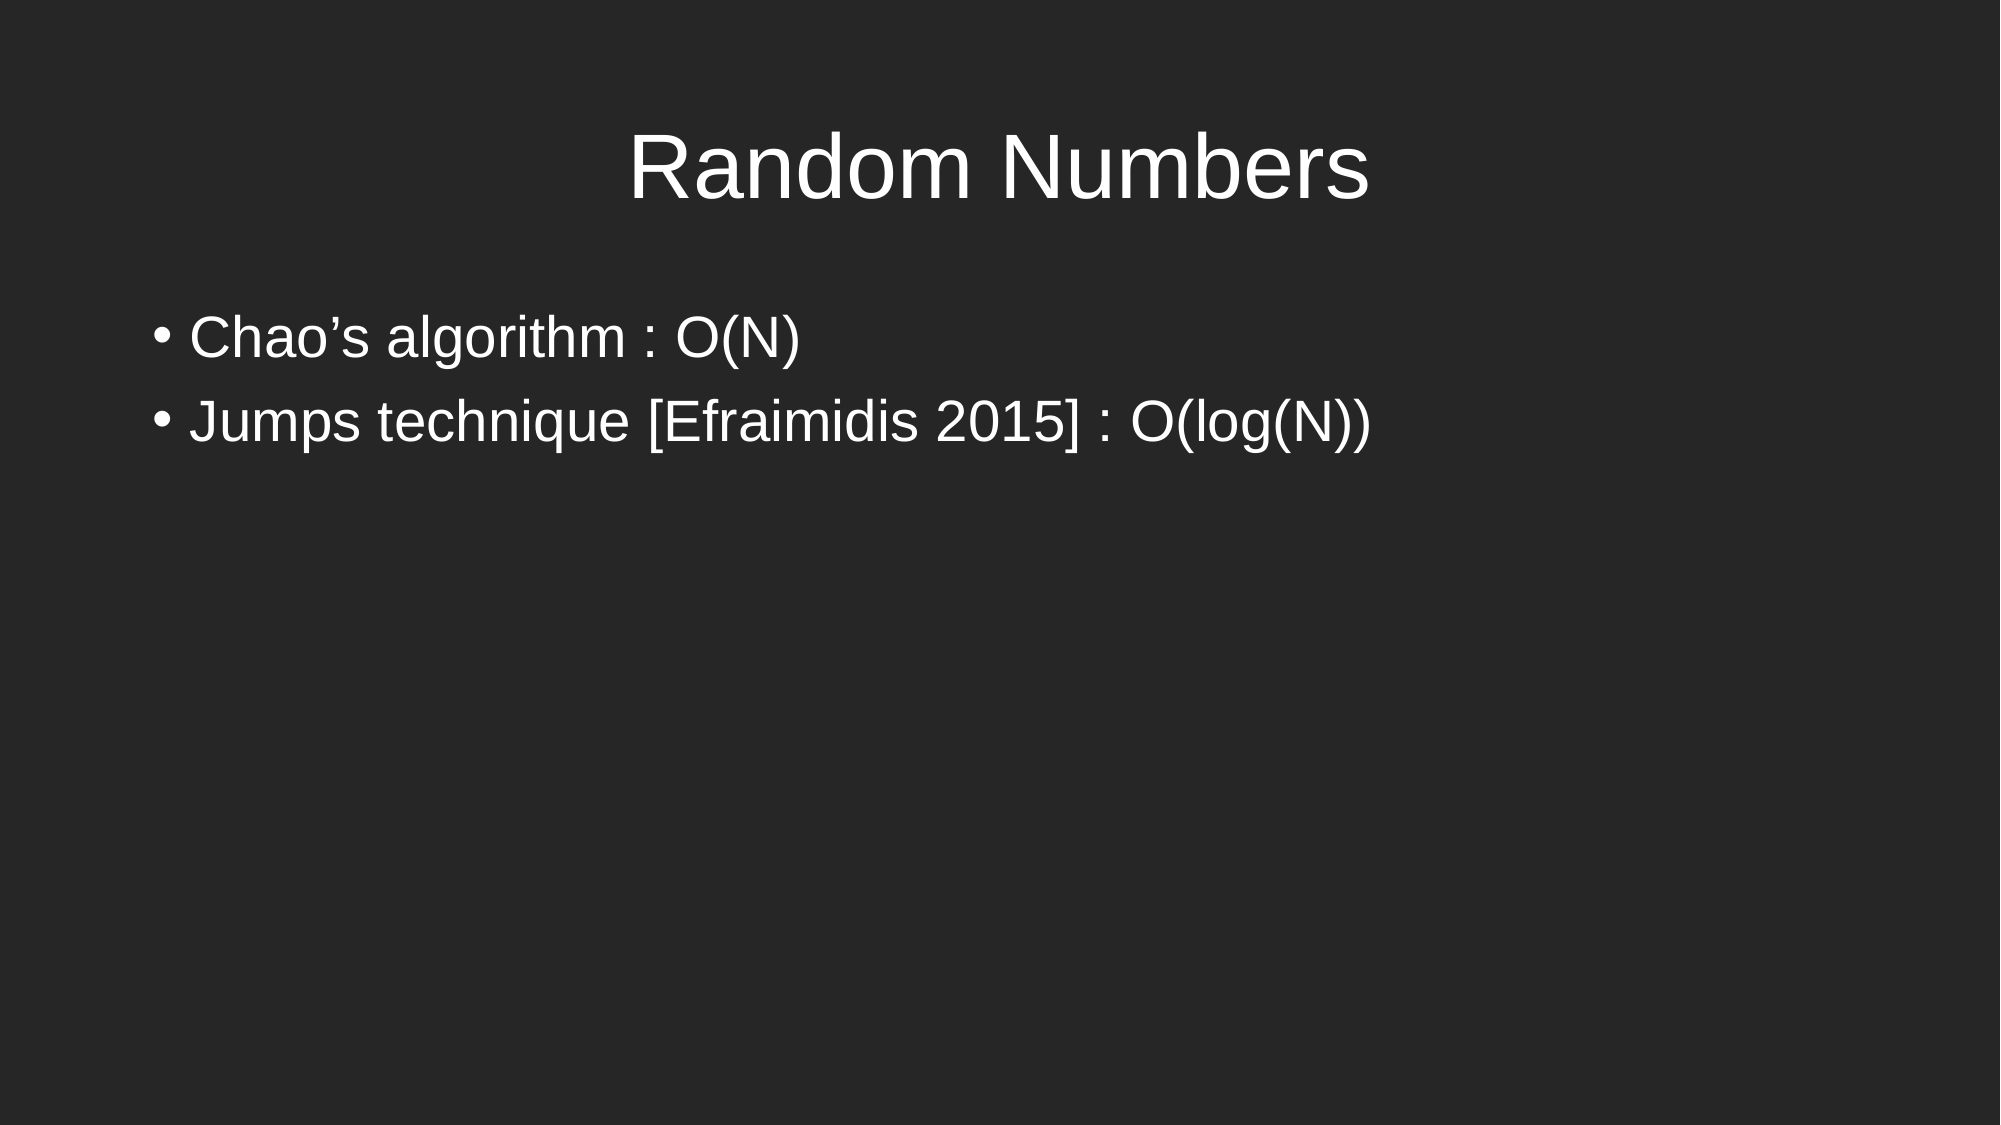

# Random Numbers
Chao’s algorithm : O(N)
Jumps technique [Efraimidis 2015] : O(log(N))